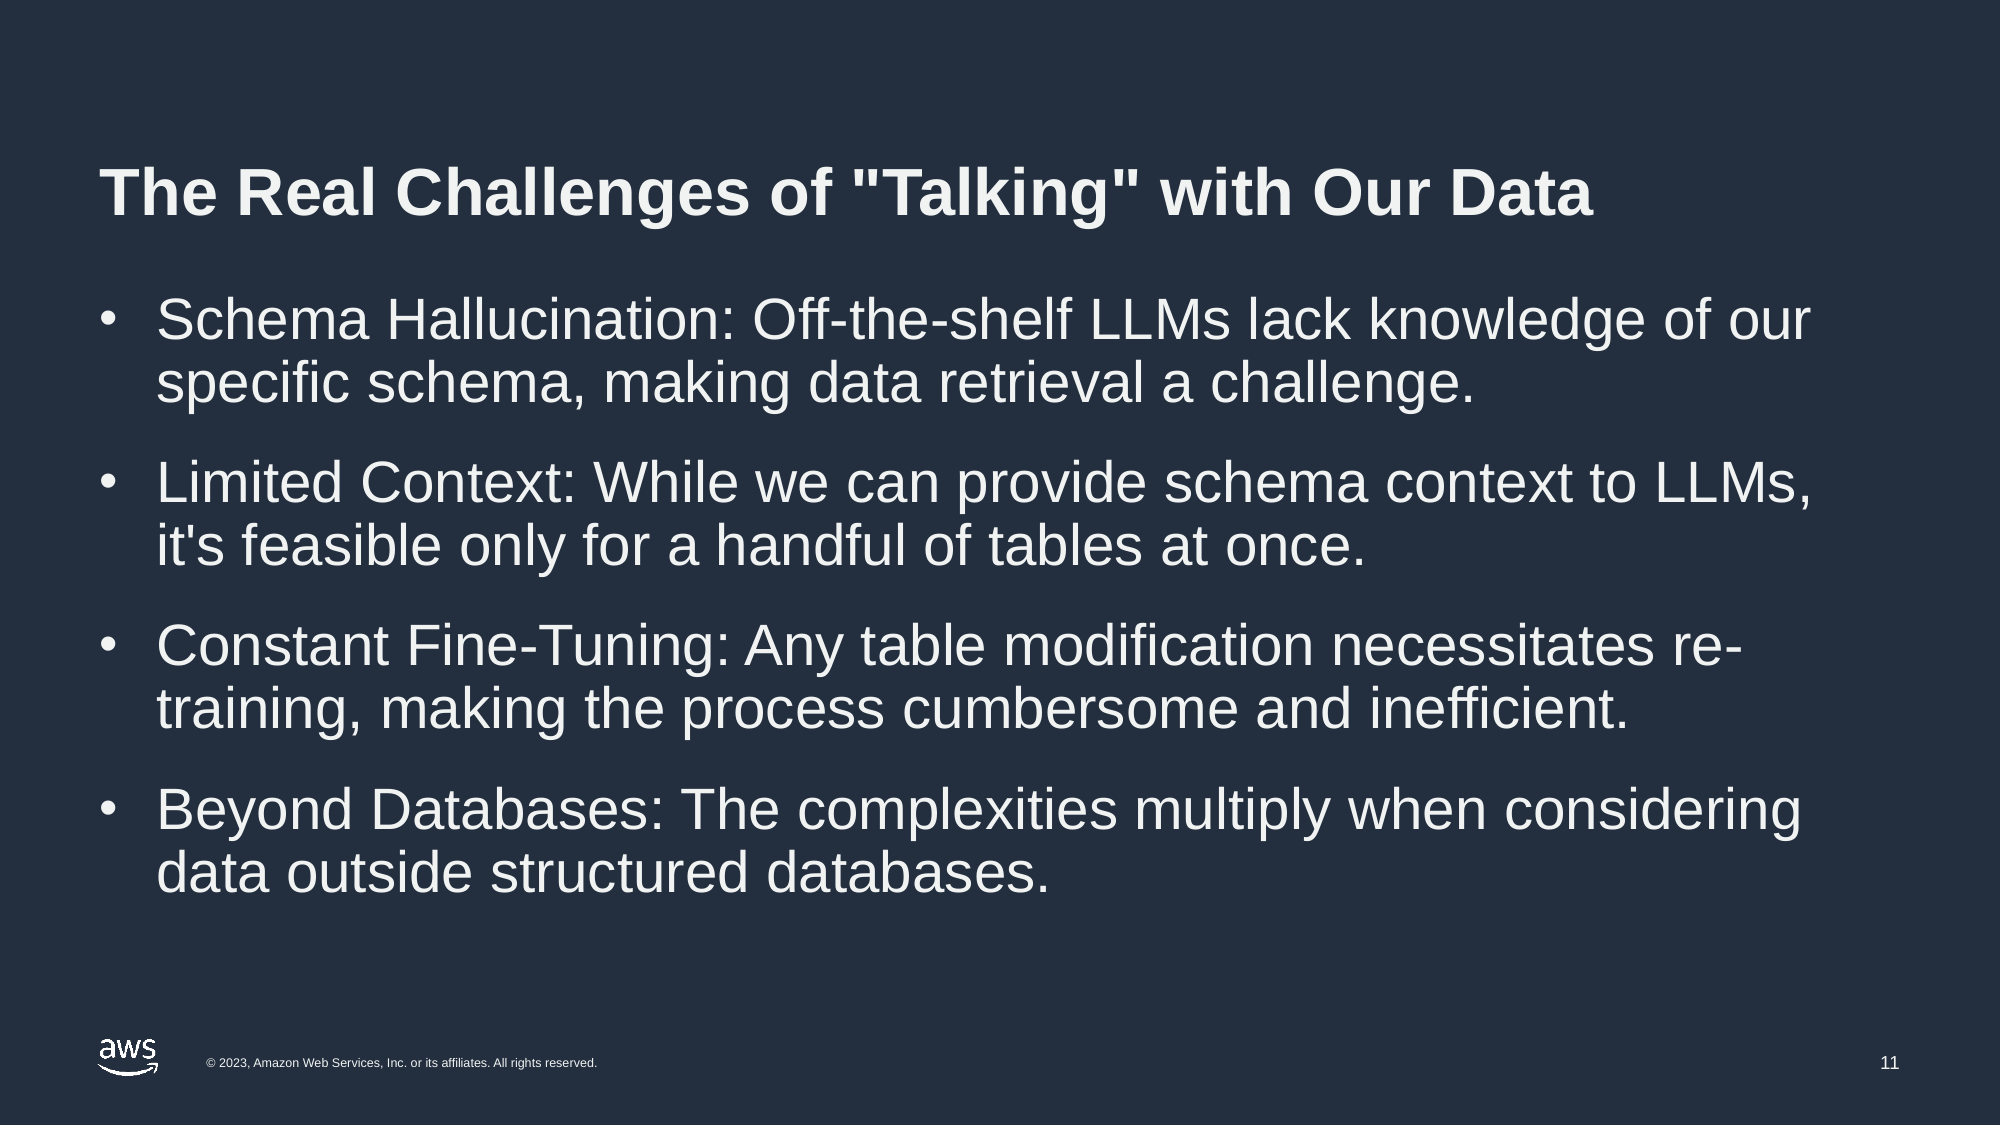

# The Real Challenges of "Talking" with Our Data
Schema Hallucination: Off-the-shelf LLMs lack knowledge of our specific schema, making data retrieval a challenge.
Limited Context: While we can provide schema context to LLMs, it's feasible only for a handful of tables at once.
Constant Fine-Tuning: Any table modification necessitates re-training, making the process cumbersome and inefficient.
Beyond Databases: The complexities multiply when considering data outside structured databases.
11